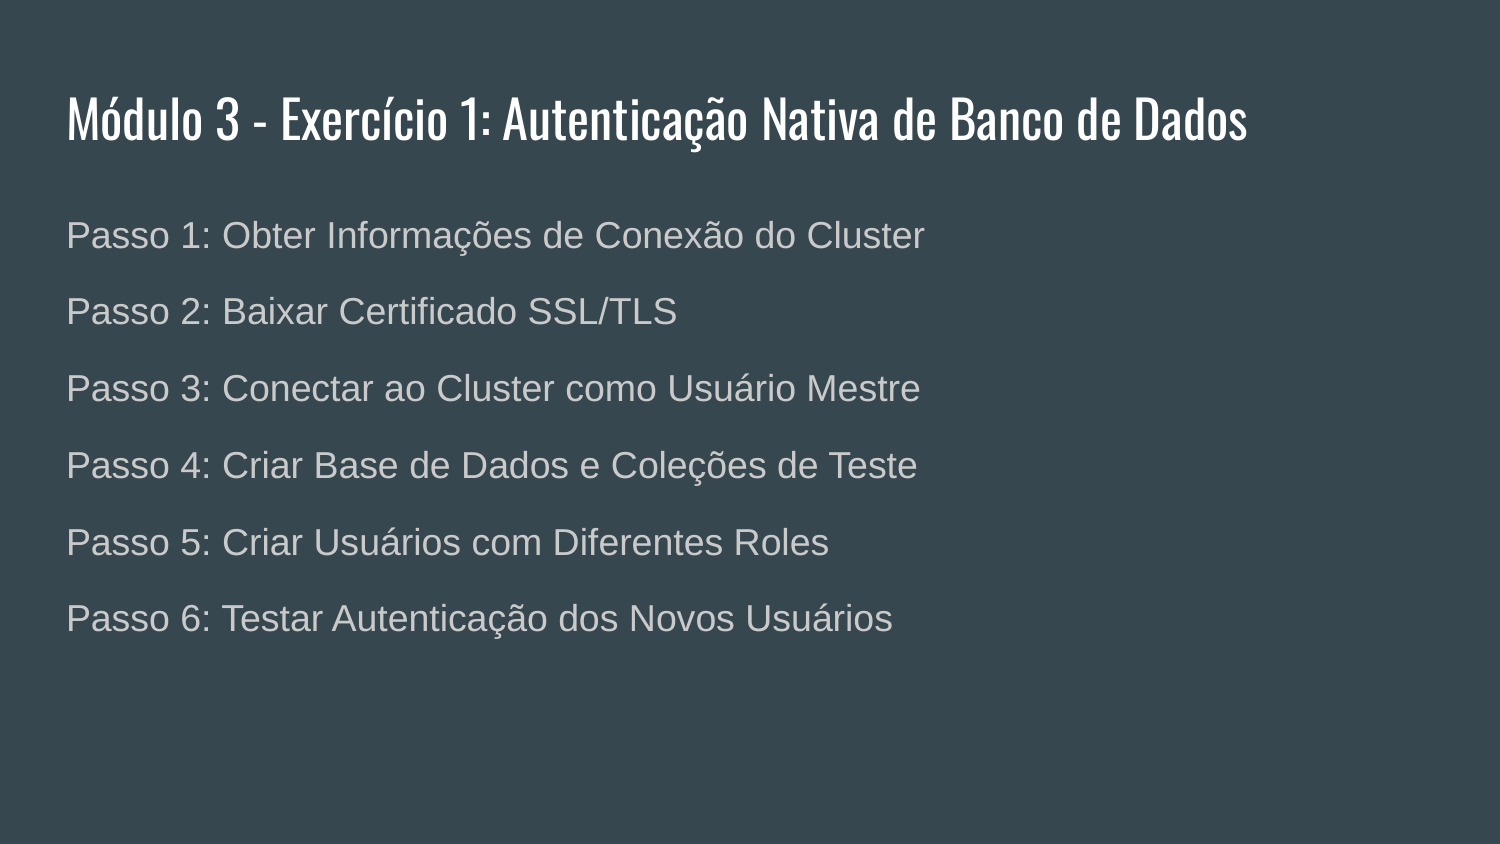

# Módulo 3 - Exercício 1: Autenticação Nativa de Banco de Dados
Passo 1: Obter Informações de Conexão do Cluster
Passo 2: Baixar Certificado SSL/TLS
Passo 3: Conectar ao Cluster como Usuário Mestre
Passo 4: Criar Base de Dados e Coleções de Teste
Passo 5: Criar Usuários com Diferentes Roles
Passo 6: Testar Autenticação dos Novos Usuários